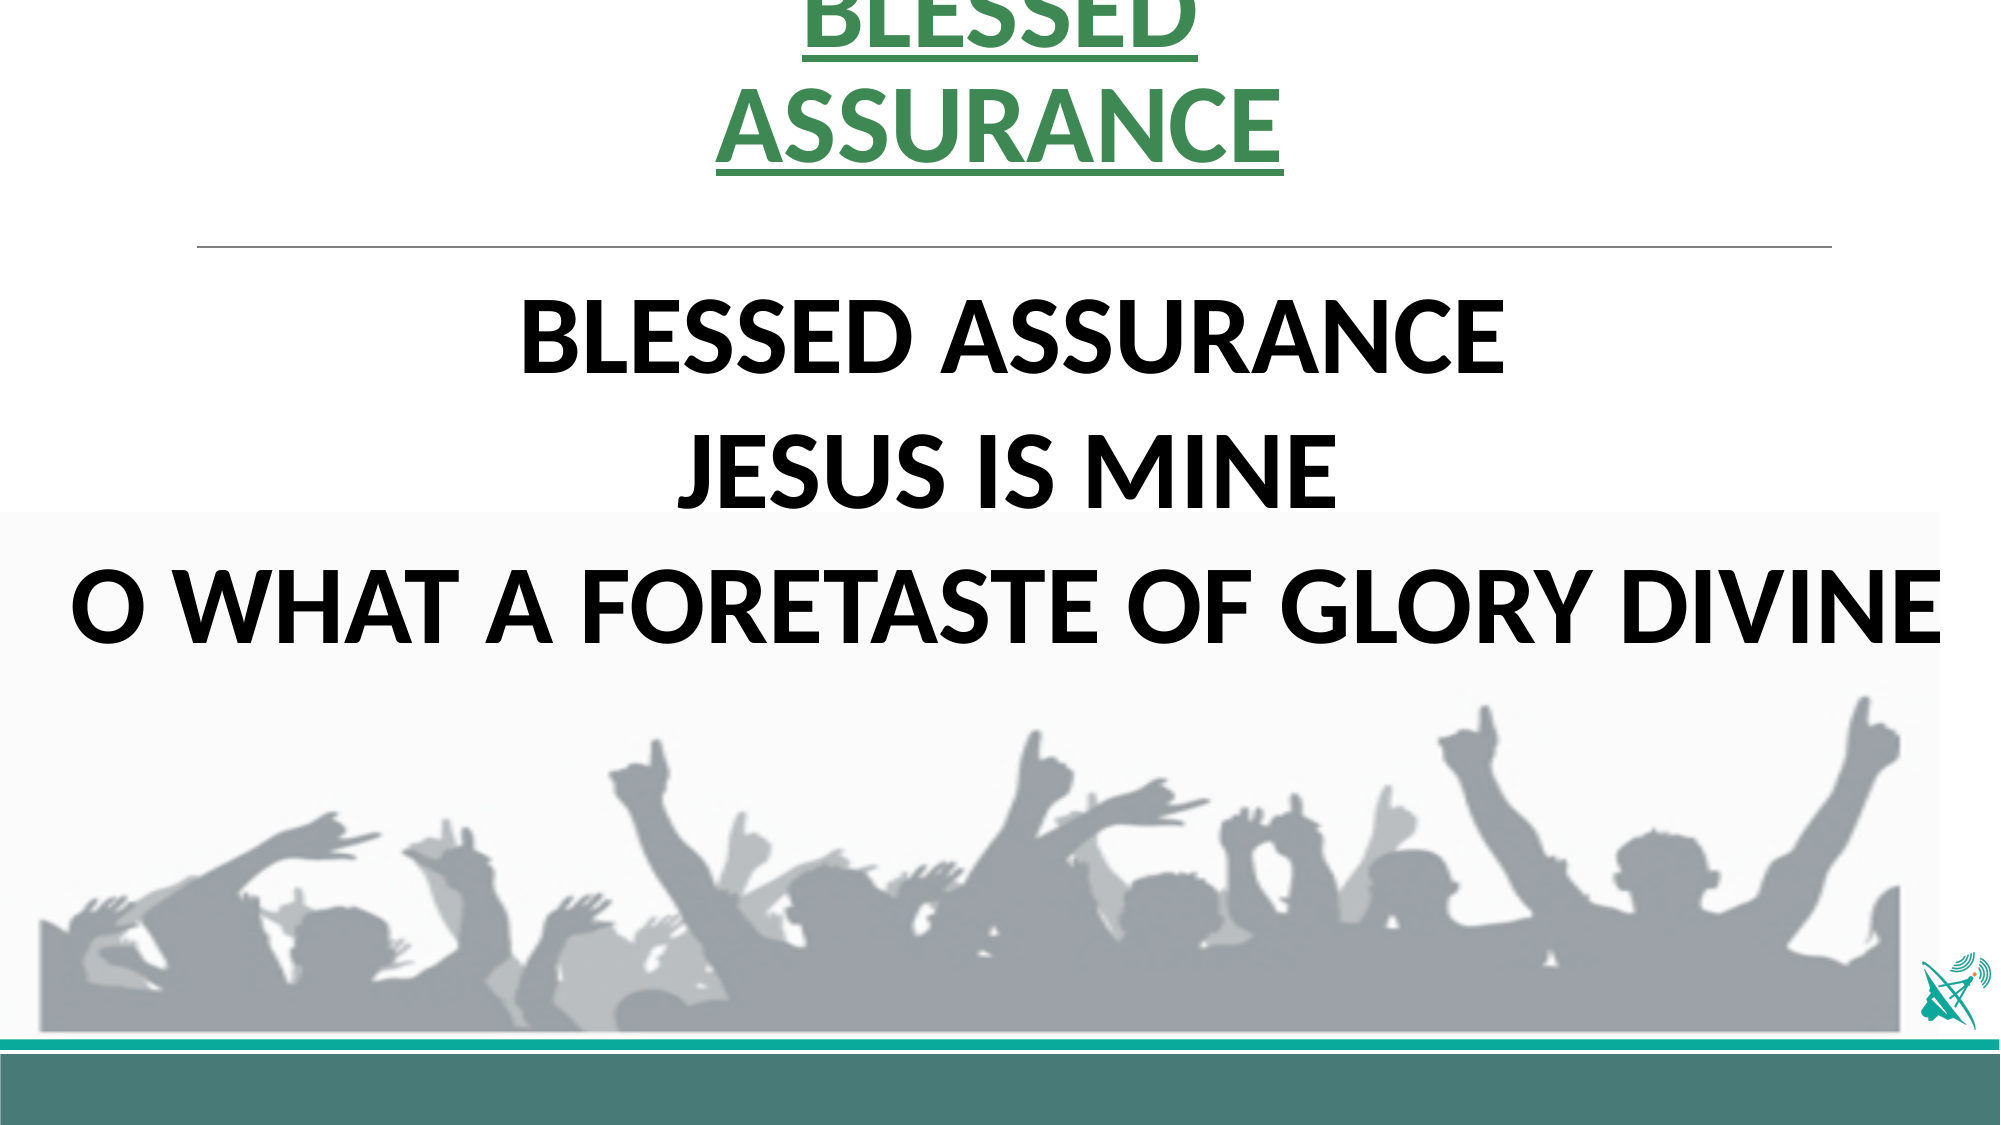

# BLESSED ASSURANCE
BLESSED ASSURANCE
JESUS IS MINE
O WHAT A FORETASTE OF GLORY DIVINE